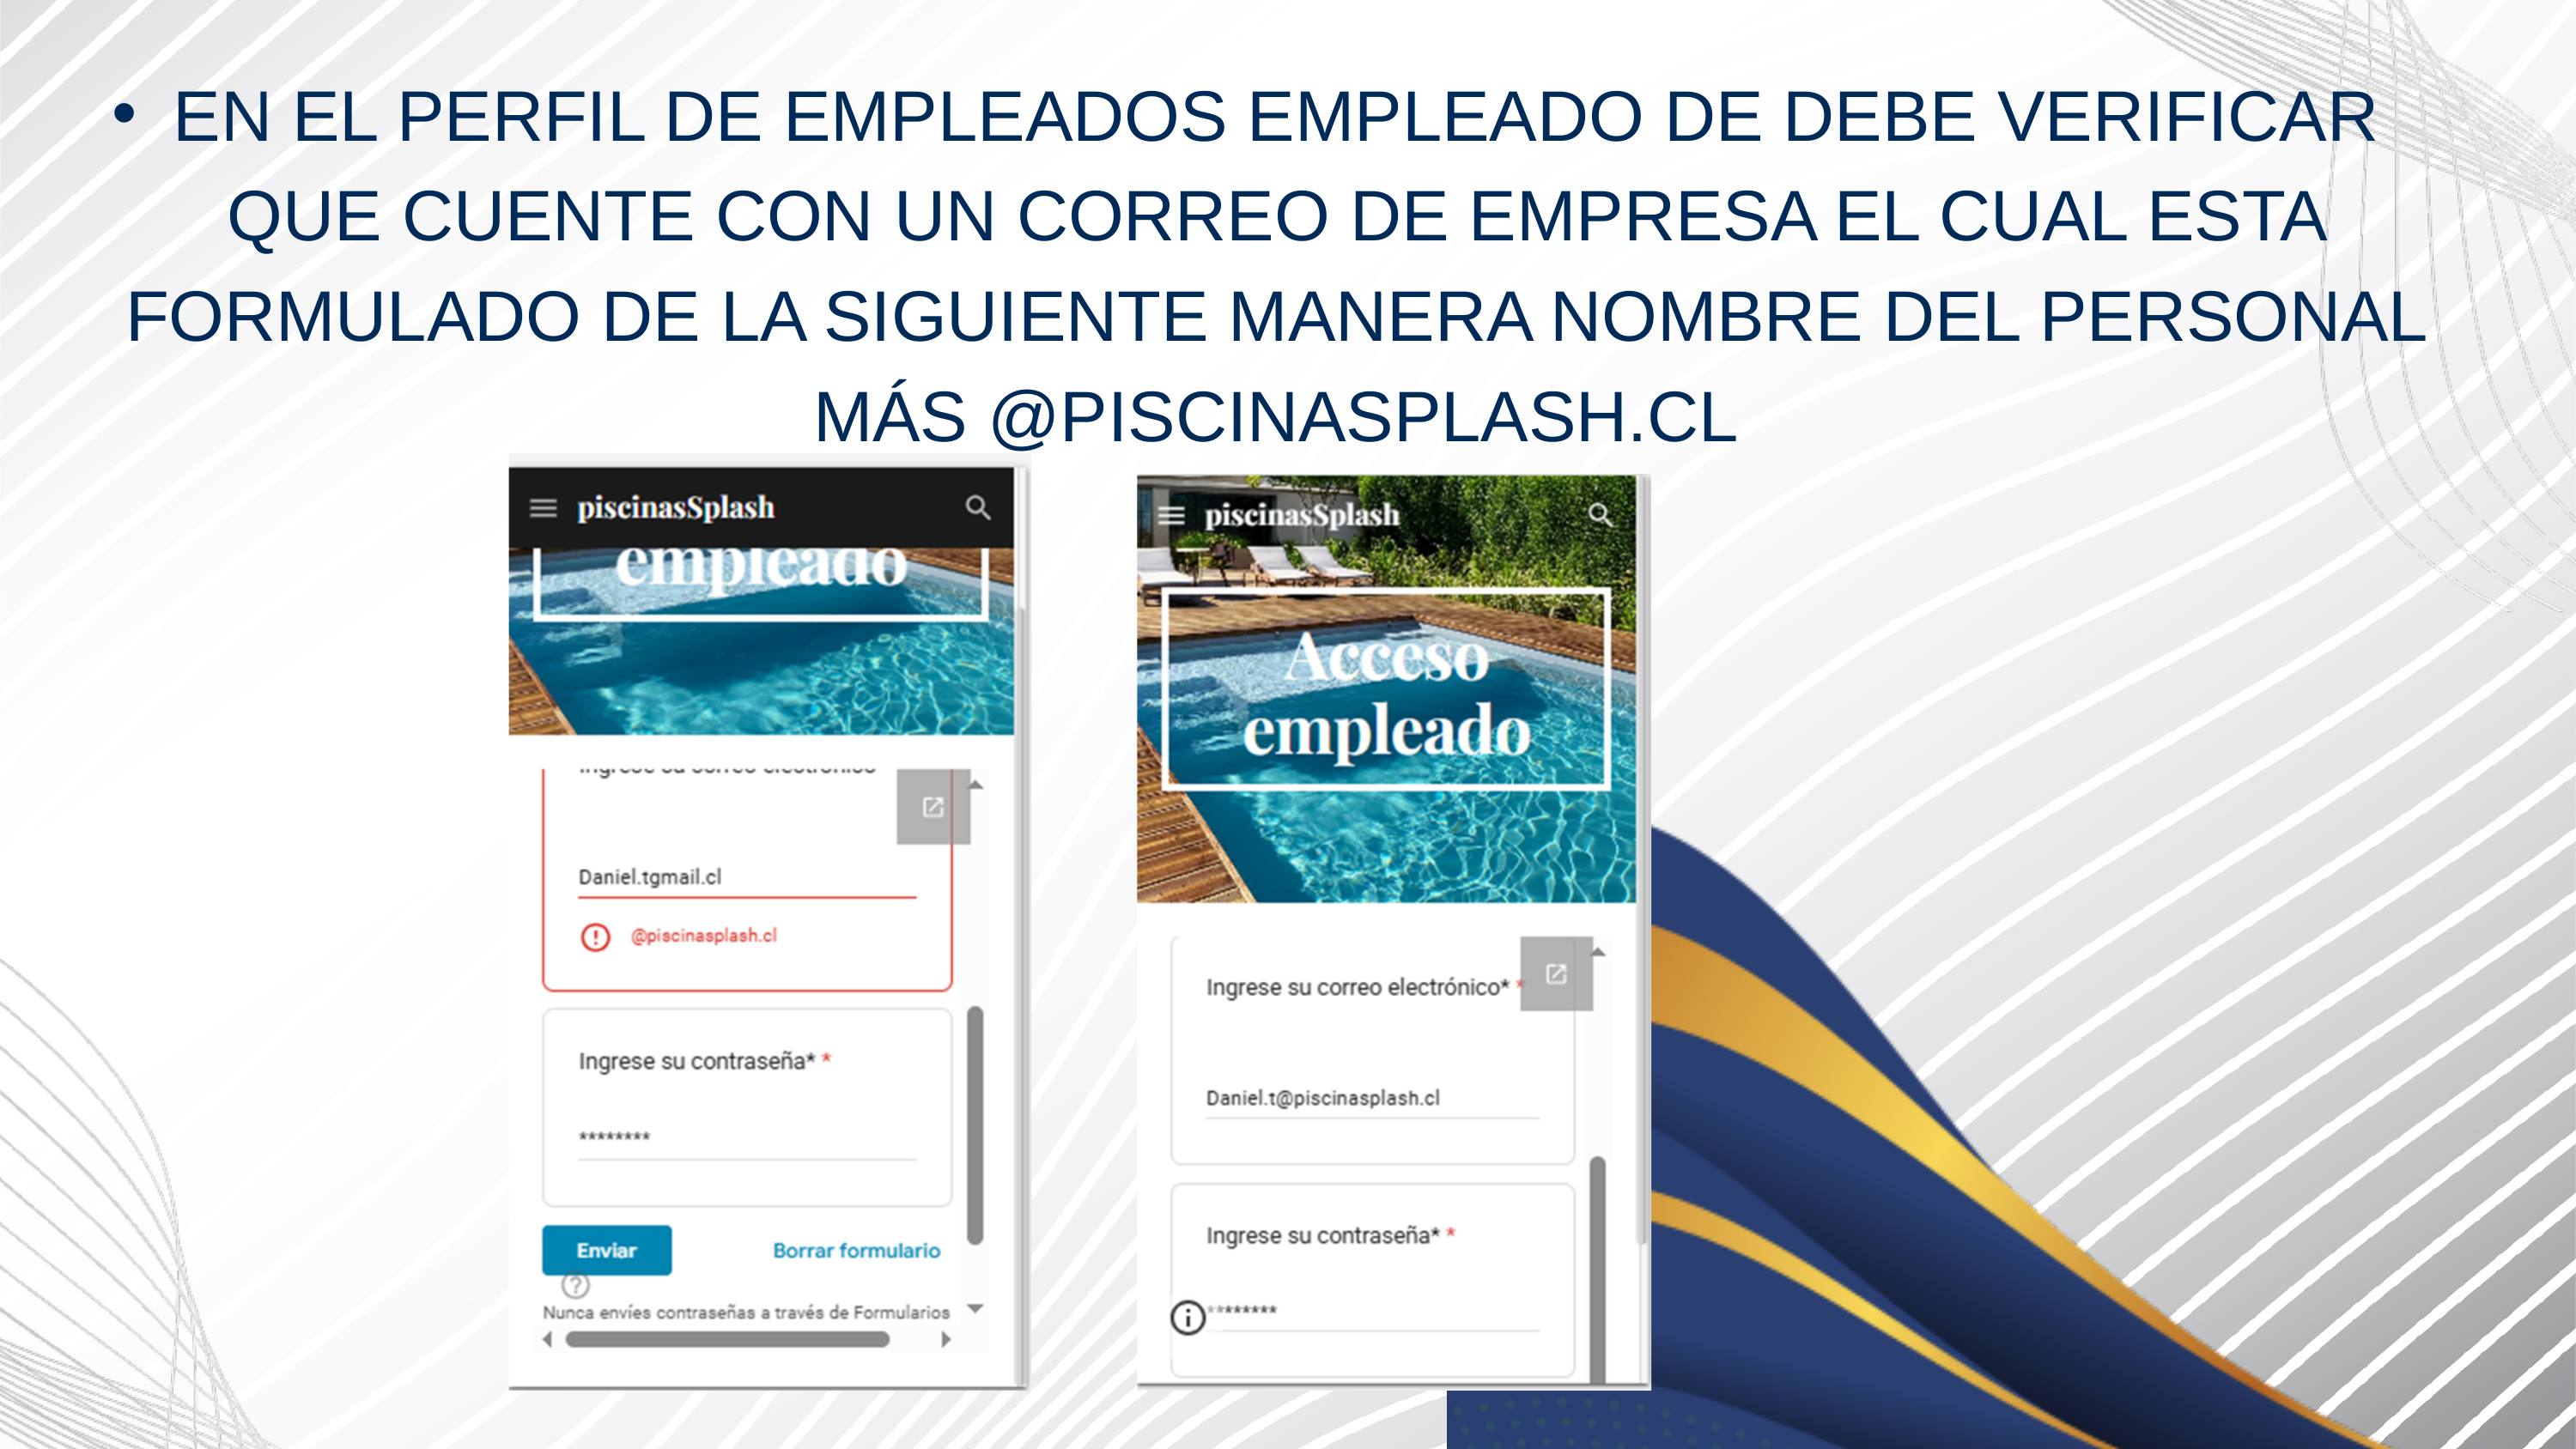

EN EL PERFIL DE EMPLEADOS EMPLEADO DE DEBE VERIFICAR QUE CUENTE CON UN CORREO DE EMPRESA EL CUAL ESTA FORMULADO DE LA SIGUIENTE MANERA NOMBRE DEL PERSONAL MÁS @PISCINASPLASH.CL